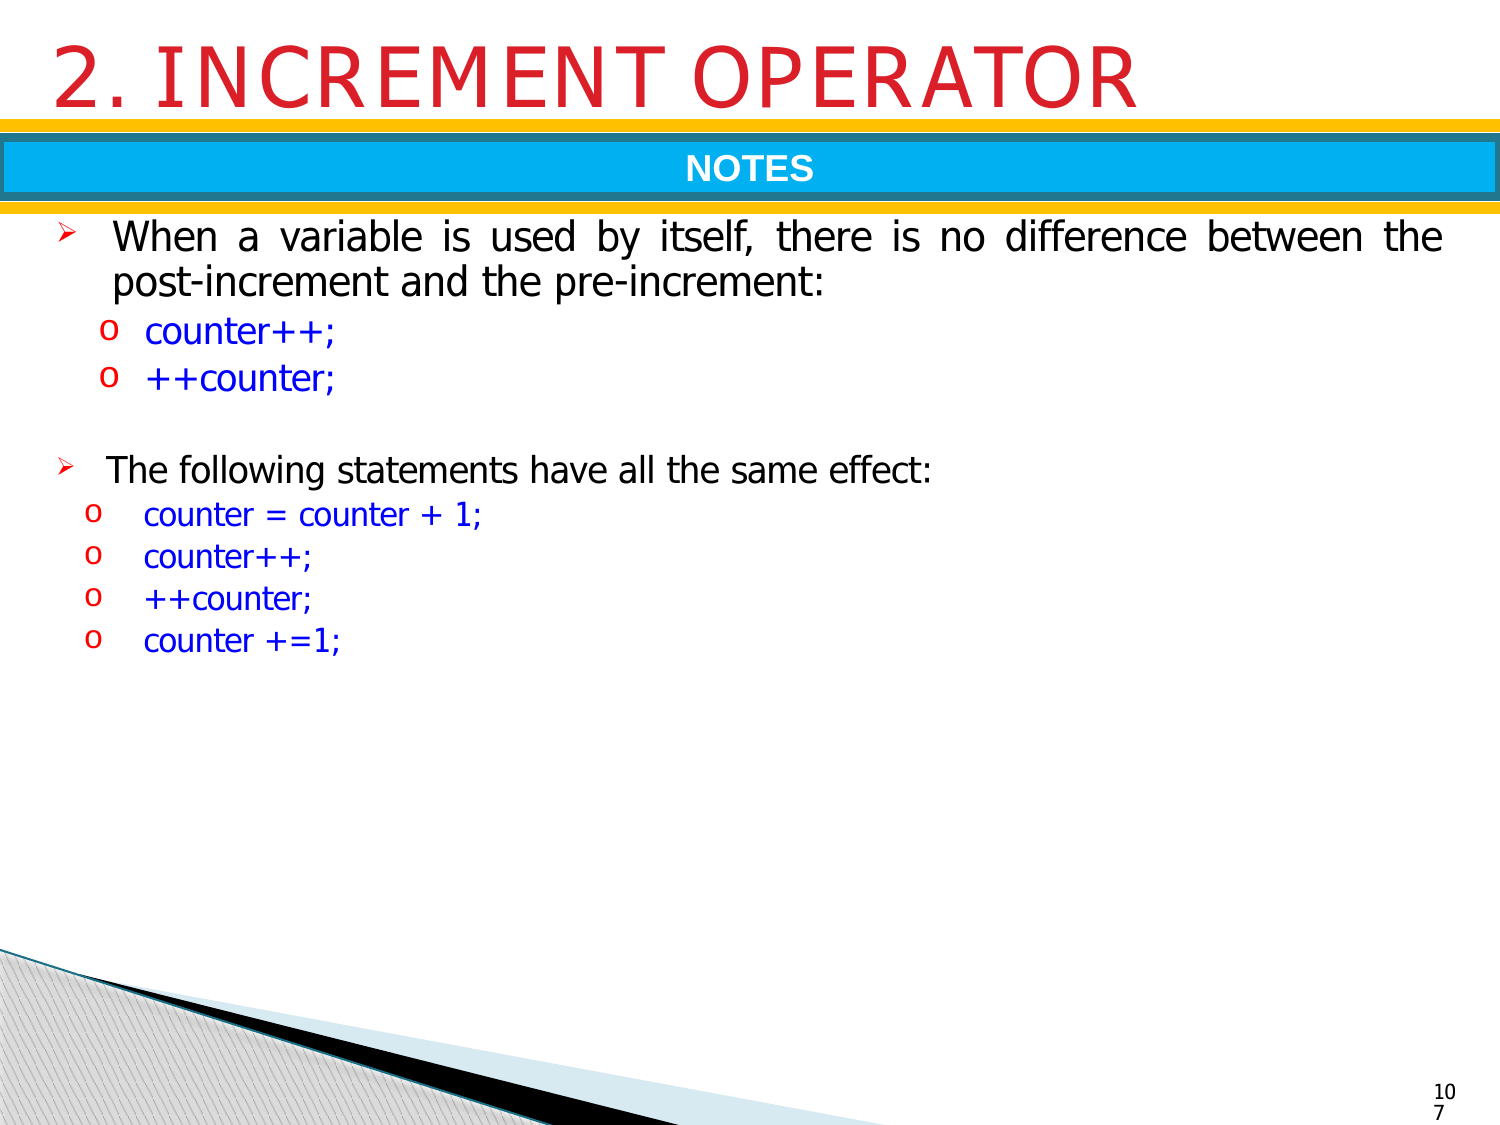

# 2. INCREMENT OPERATOR
NOTES
When a variable is used by itself, there is no difference between the post-increment and the pre-increment:
counter++;
++counter;
The following statements have all the same effect:
counter = counter + 1;
counter++;
++counter;
counter +=1;

107